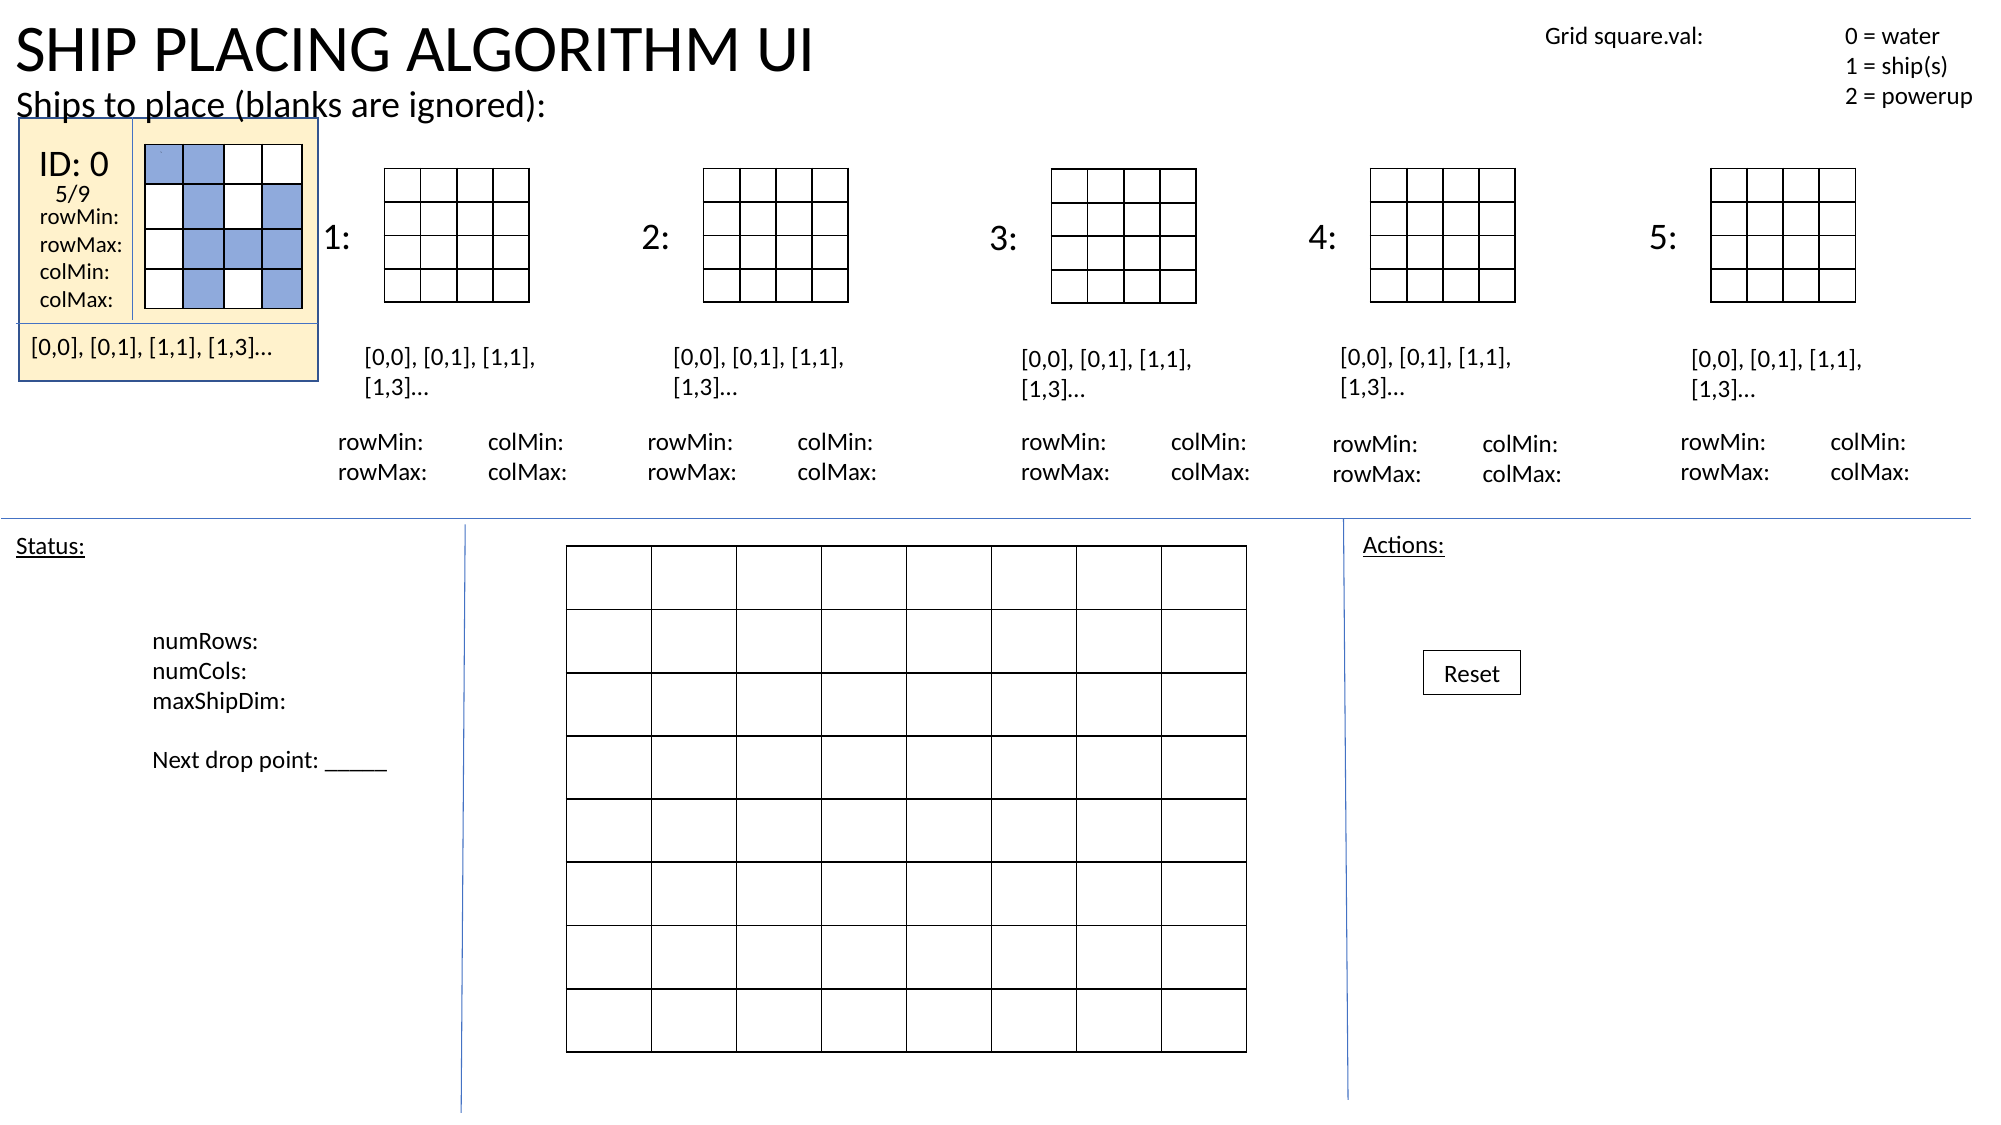

# SHIP PLACING ALGORITHM UI
Grid square.val:   	0 = water
		1 = ship(s)
		2 = powerup
Ships to place (blanks are ignored):

ID: 0
| ` |  |  |  |
| --- | --- | --- | --- |
|  |  |  |  |
|  |  |  |  |
|  |  |  |  |
|  |  |  |  |
| --- | --- | --- | --- |
|  |  |  |  |
|  |  |  |  |
|  |  |  |  |
|  |  |  |  |
| --- | --- | --- | --- |
|  |  |  |  |
|  |  |  |  |
|  |  |  |  |
|  |  |  |  |
| --- | --- | --- | --- |
|  |  |  |  |
|  |  |  |  |
|  |  |  |  |
|  |  |  |  |
| --- | --- | --- | --- |
|  |  |  |  |
|  |  |  |  |
|  |  |  |  |
|  |  |  |  |
| --- | --- | --- | --- |
|  |  |  |  |
|  |  |  |  |
|  |  |  |  |
5/9
rowMin:
rowMax:
colMin:
colMax:
1:
2:
4:
5:
3:
[0,0], [0,1], [1,1], [1,3]…
[0,0], [0,1], [1,1], [1,3]…
[0,0], [0,1], [1,1], [1,3]…
[0,0], [0,1], [1,1], [1,3]…
[0,0], [0,1], [1,1], [1,3]…
[0,0], [0,1], [1,1], [1,3]…
rowMin:	colMin:
rowMax:	colMax:
rowMin:	colMin:
rowMax:	colMax:
rowMin:	colMin:
rowMax:	colMax:
rowMin:	colMin:
rowMax:	colMax:
rowMin:	colMin:
rowMax:	colMax:
Actions:
Status:
|  |  |  |  |  |  |  |  |
| --- | --- | --- | --- | --- | --- | --- | --- |
|  |  |  |  |  |  |  |  |
|  |  |  |  |  |  |  |  |
|  |  |  |  |  |  |  |  |
|  |  |  |  |  |  |  |  |
|  |  |  |  |  |  |  |  |
|  |  |  |  |  |  |  |  |
|  |  |  |  |  |  |  |  |
numRows:
numCols:
maxShipDim:

Next drop point: _____

Reset